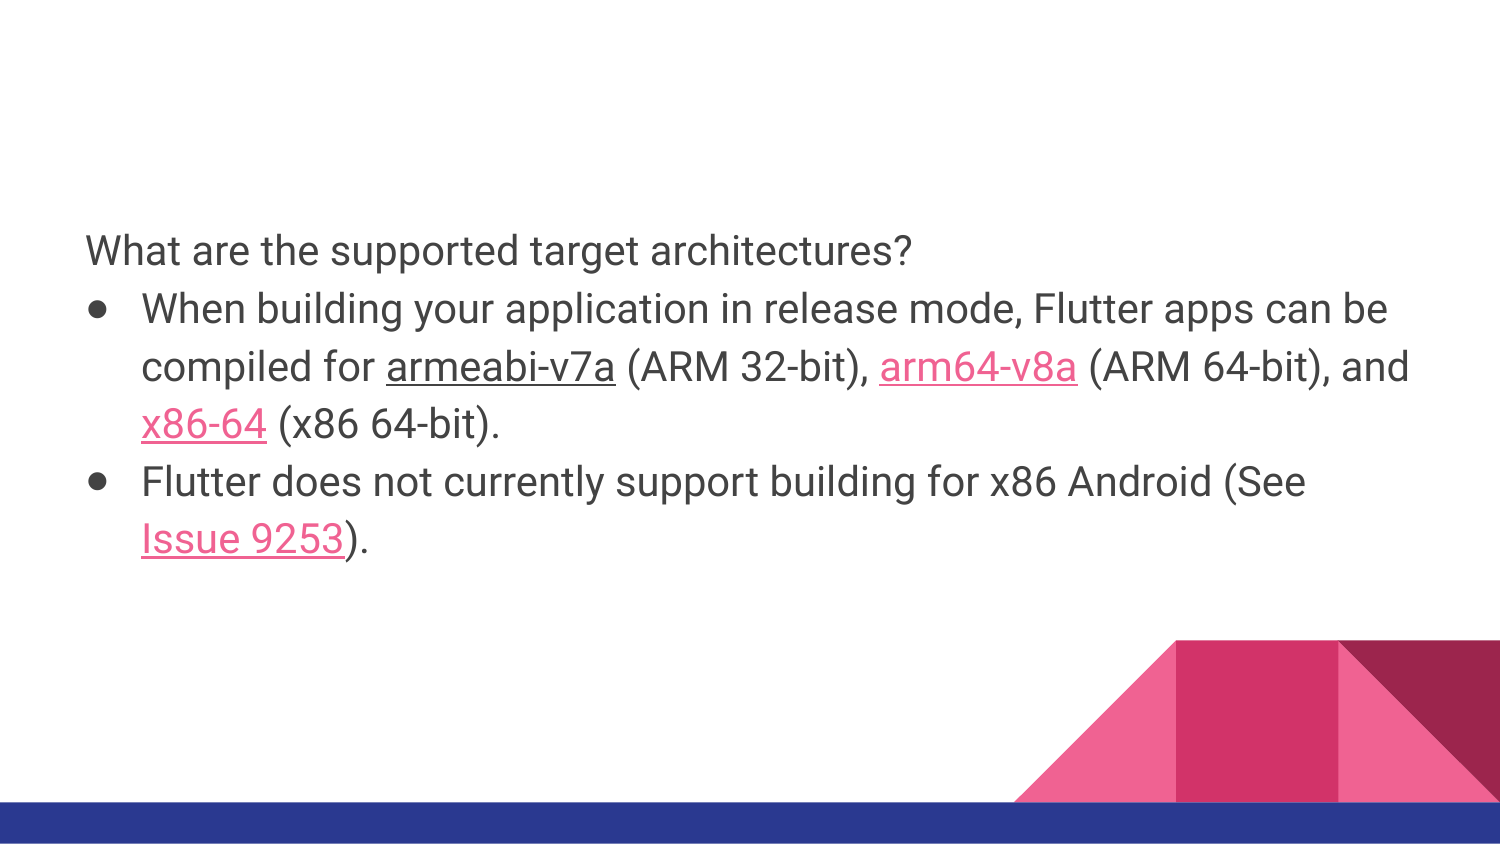

#
What are the supported target architectures?
When building your application in release mode, Flutter apps can be compiled for armeabi-v7a (ARM 32-bit), arm64-v8a (ARM 64-bit), and x86-64 (x86 64-bit).
Flutter does not currently support building for x86 Android (See Issue 9253).